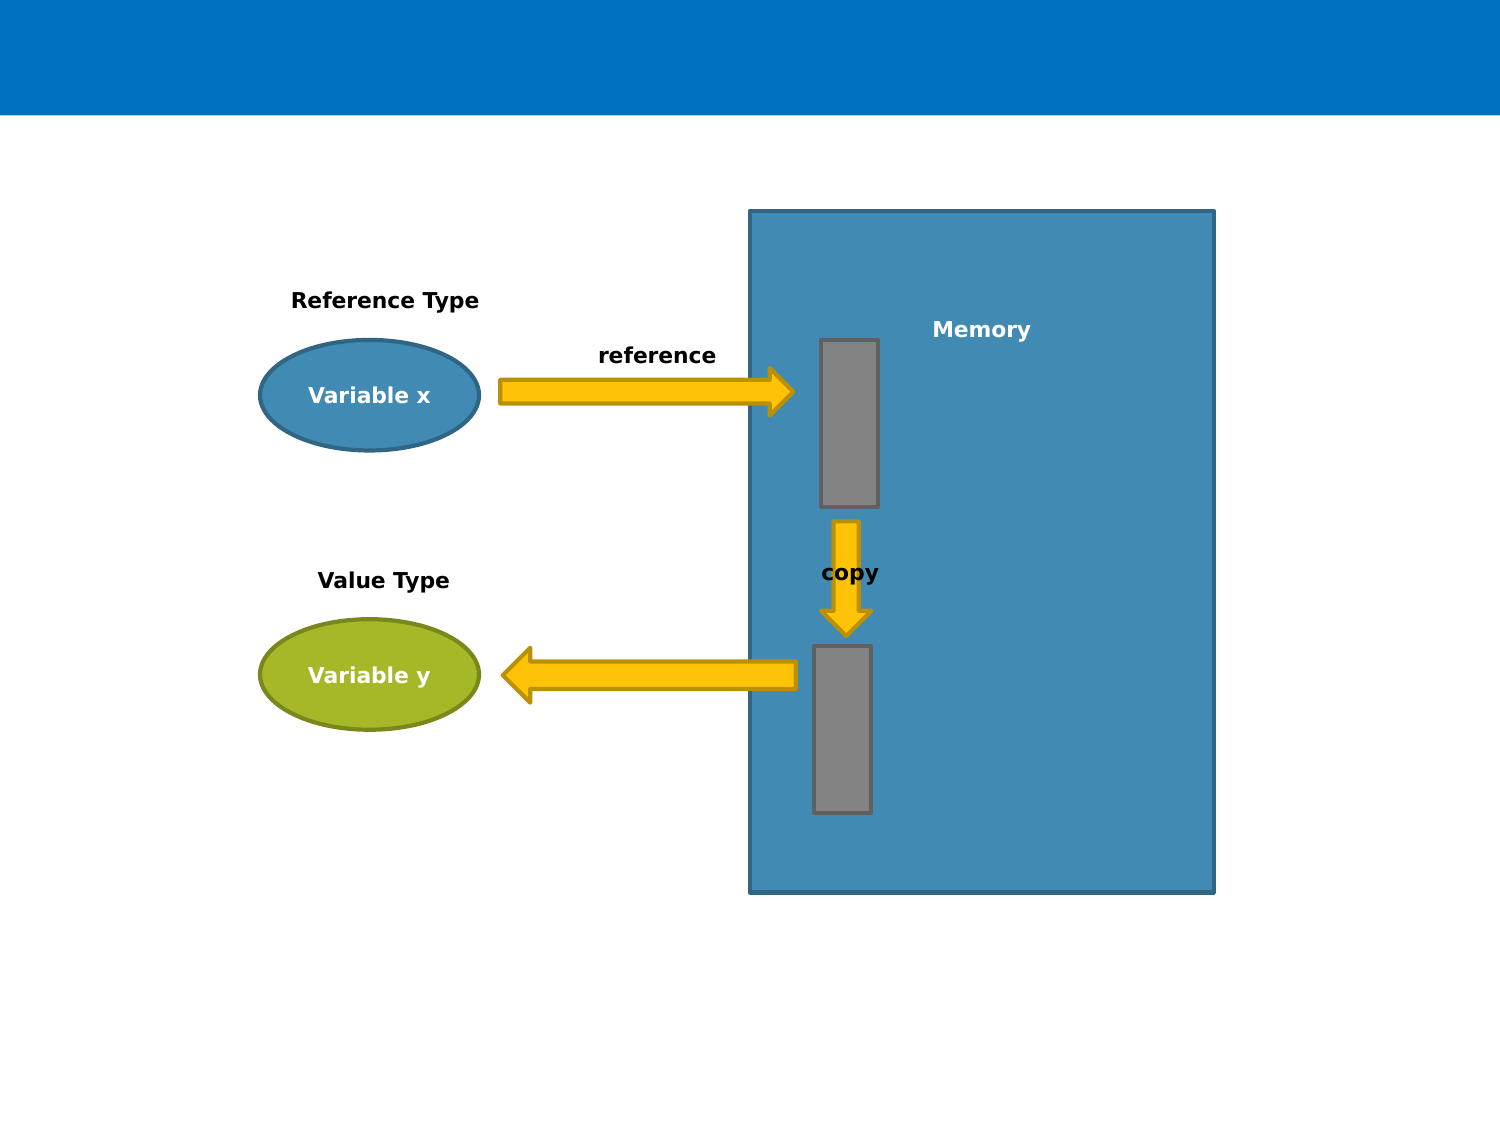

Memory

Reference Type
reference
Variable x

copy
Value Type
Variable y